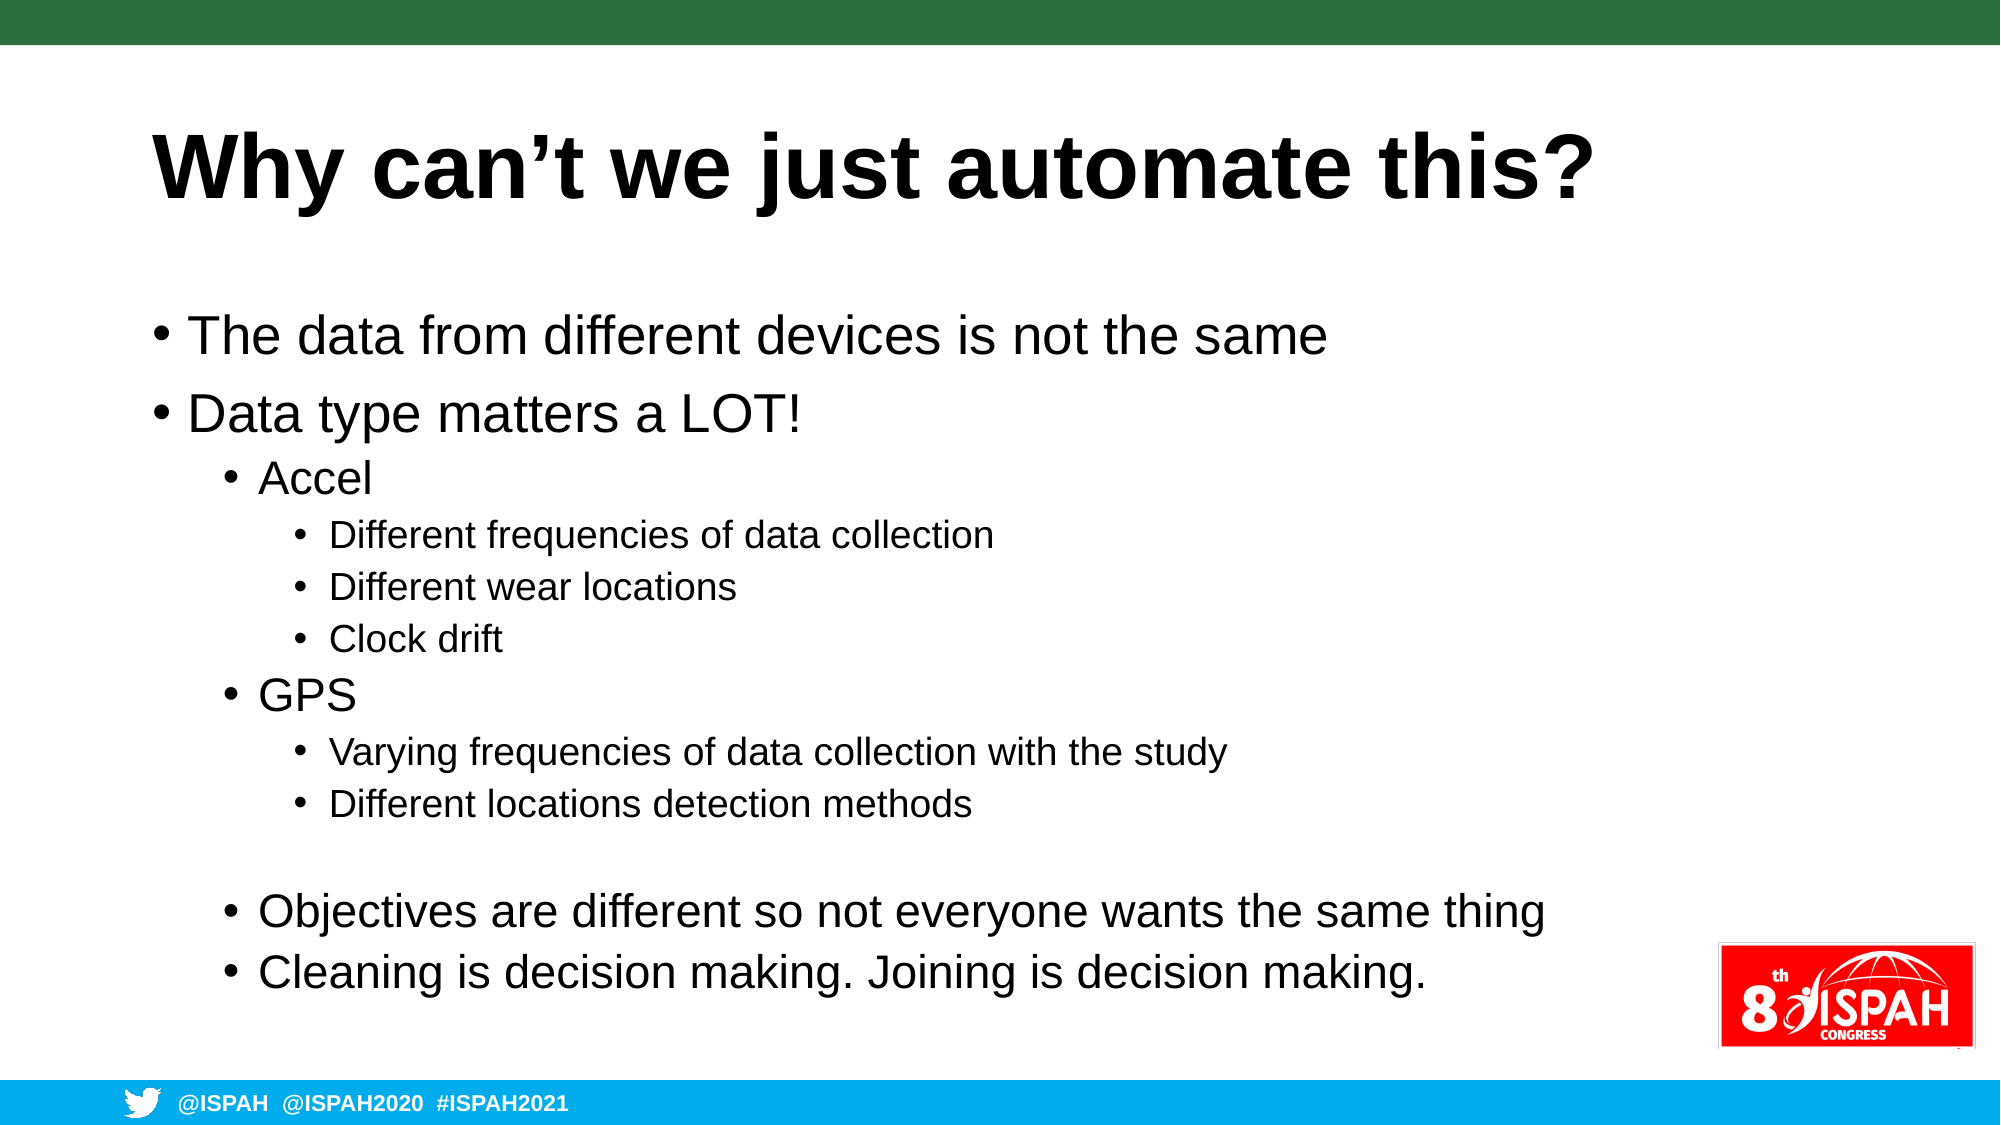

# Why can’t we just automate this?
The data from different devices is not the same
Data type matters a LOT!
Accel
Different frequencies of data collection
Different wear locations
Clock drift
GPS
Varying frequencies of data collection with the study
Different locations detection methods

Objectives are different so not everyone wants the same thing
Cleaning is decision making. Joining is decision making.